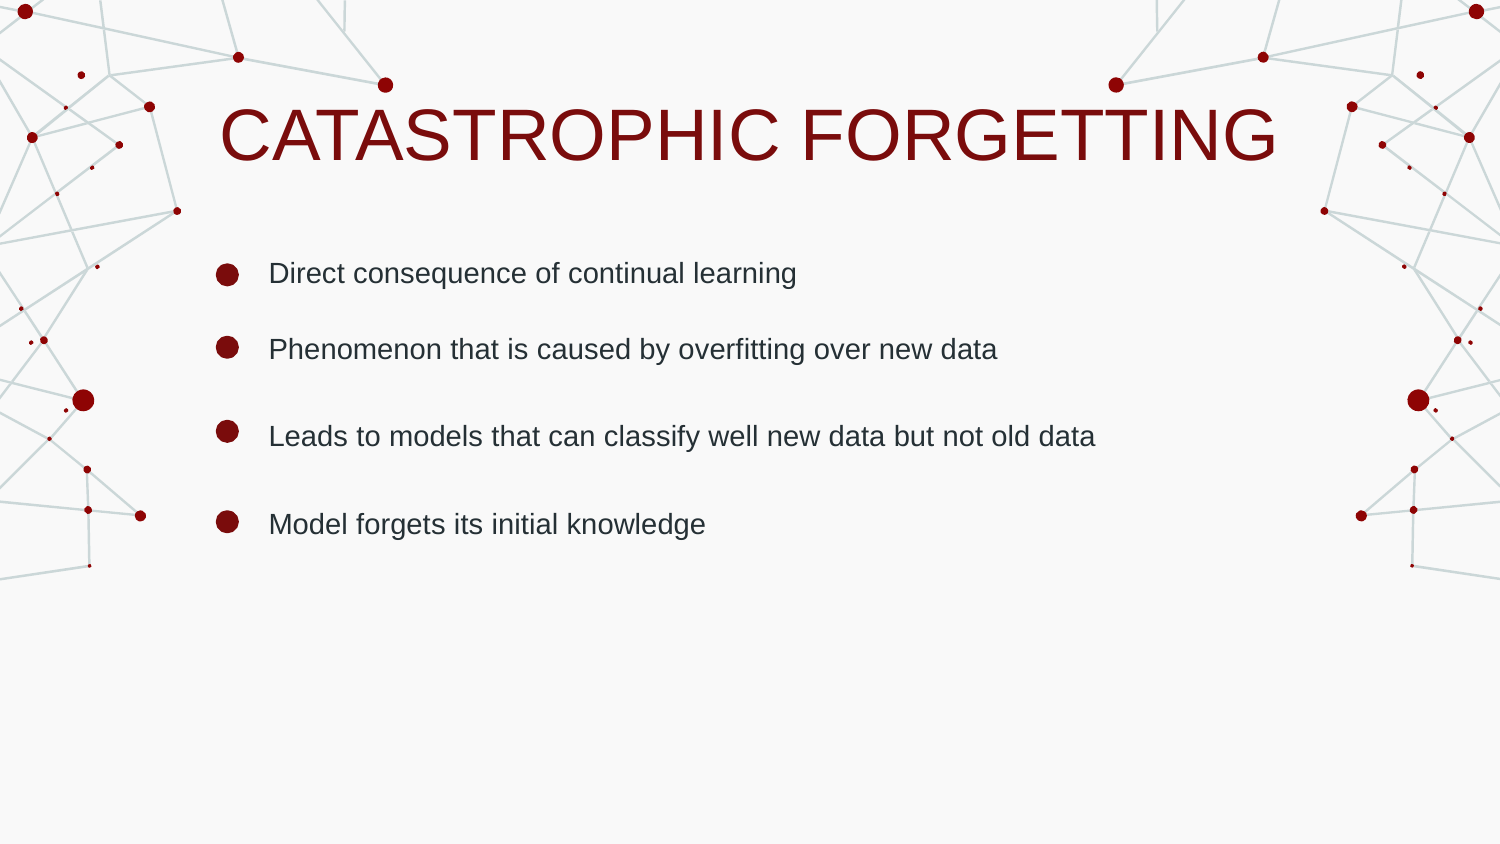

# CATASTROPHIC FORGETTING
Direct consequence of continual learning

Phenomenon that is caused by overfitting over new data

Leads to models that can classify well new data but not old data

Model forgets its initial knowledge